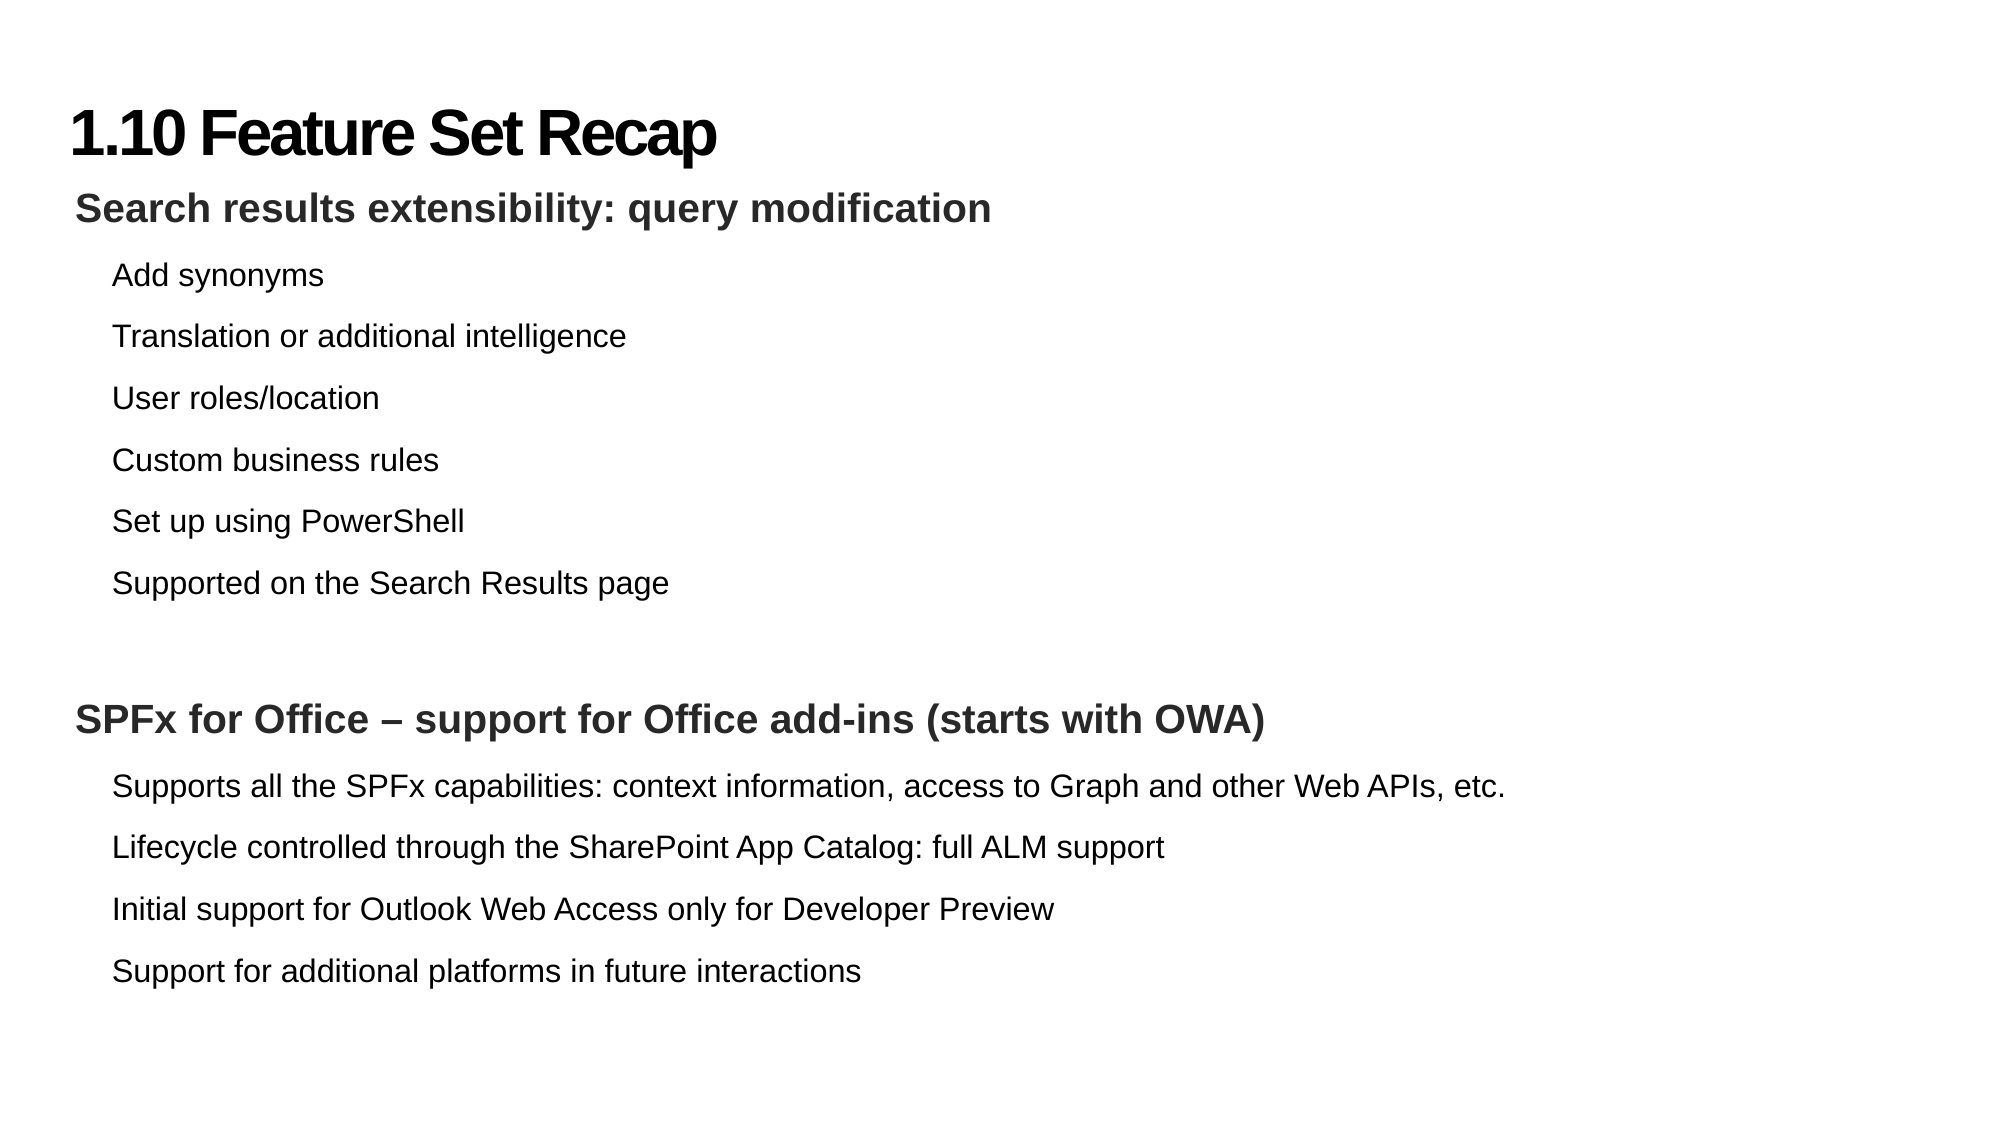

# 1.10 Feature Set Recap
Search results extensibility: query modification
Add synonyms
Translation or additional intelligence
User roles/location
Custom business rules
Set up using PowerShell
Supported on the Search Results page

SPFx for Office – support for Office add-ins (starts with OWA)
Supports all the SPFx capabilities: context information, access to Graph and other Web APIs, etc.
Lifecycle controlled through the SharePoint App Catalog: full ALM support
Initial support for Outlook Web Access only for Developer Preview
Support for additional platforms in future interactions